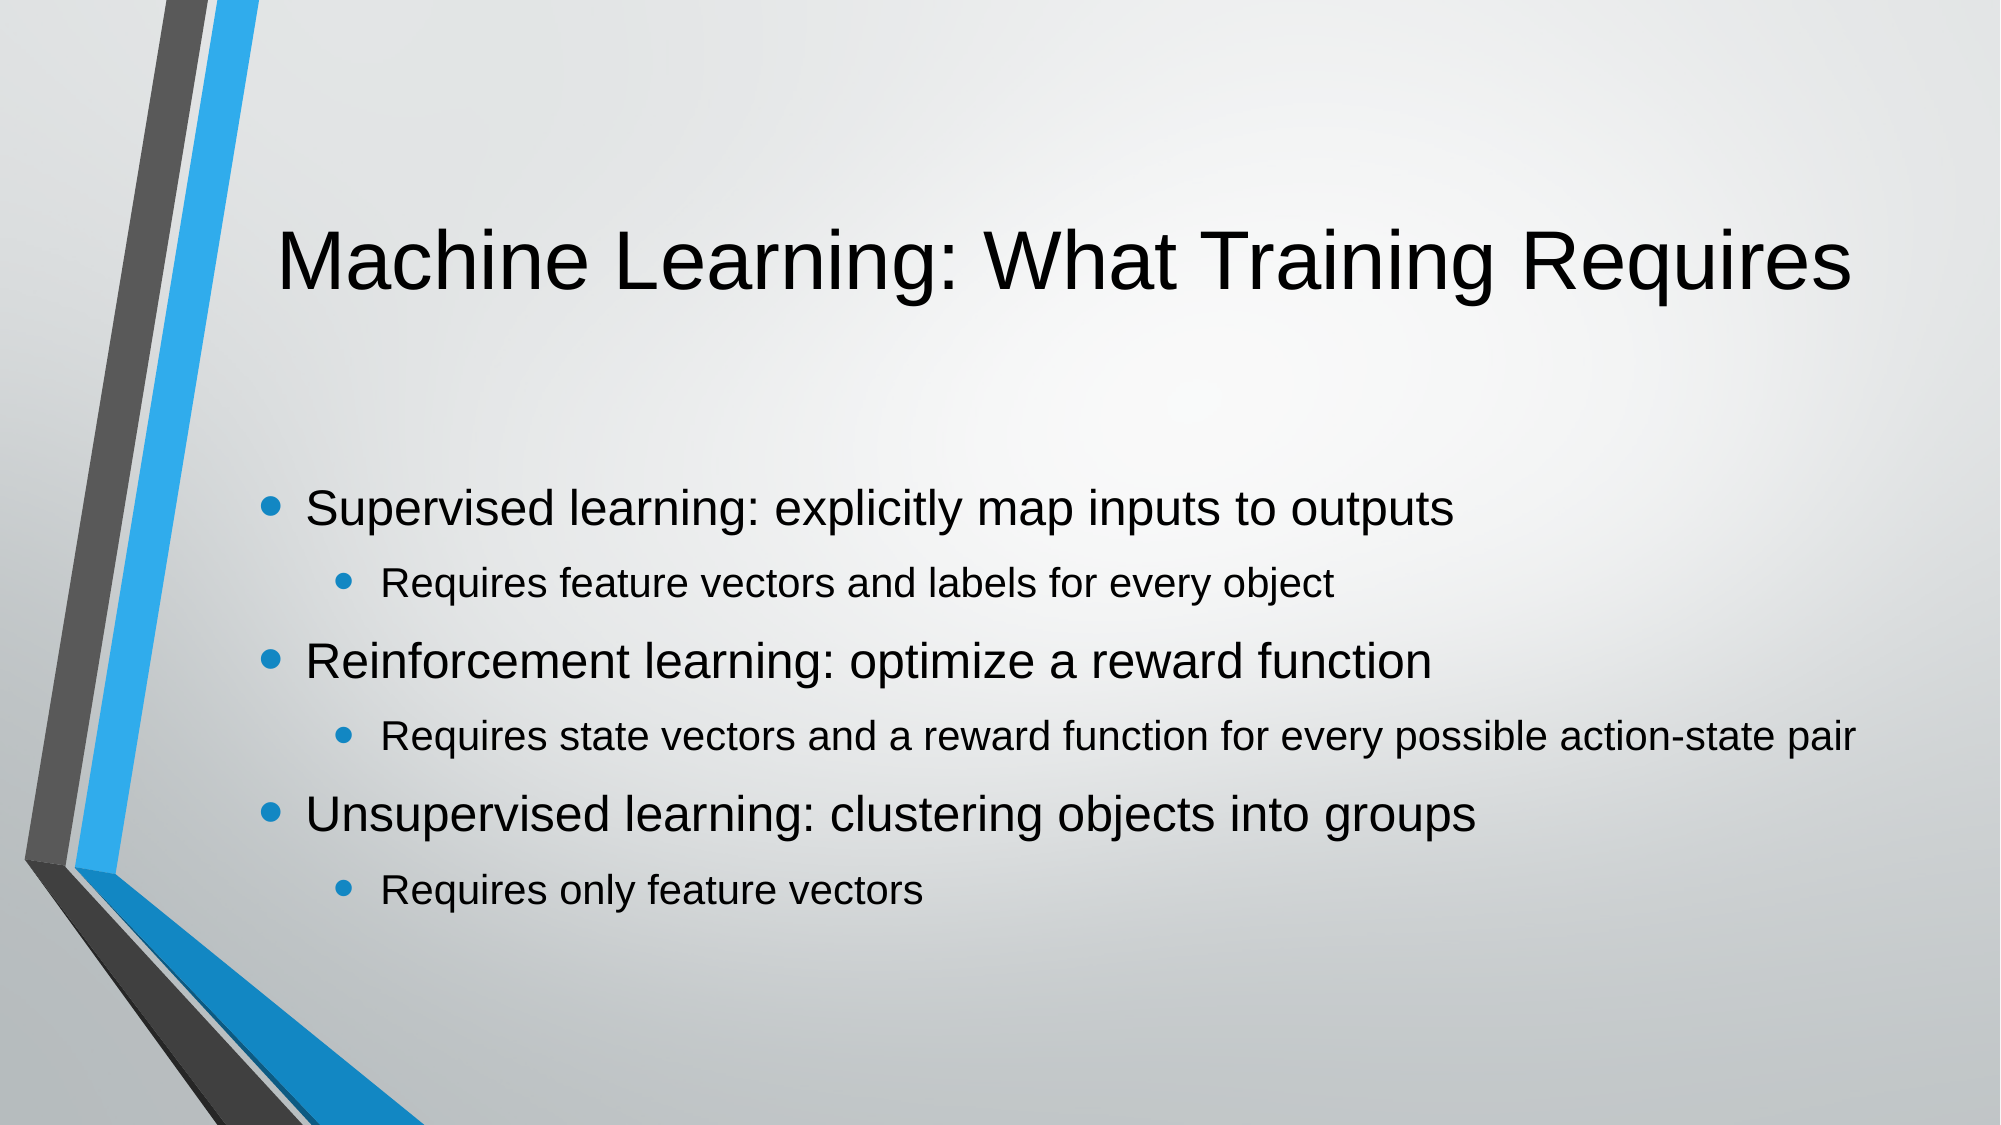

# Machine Learning: What Training Requires
Supervised learning: explicitly map inputs to outputs
Requires feature vectors and labels for every object
Reinforcement learning: optimize a reward function
Requires state vectors and a reward function for every possible action-state pair
Unsupervised learning: clustering objects into groups
Requires only feature vectors